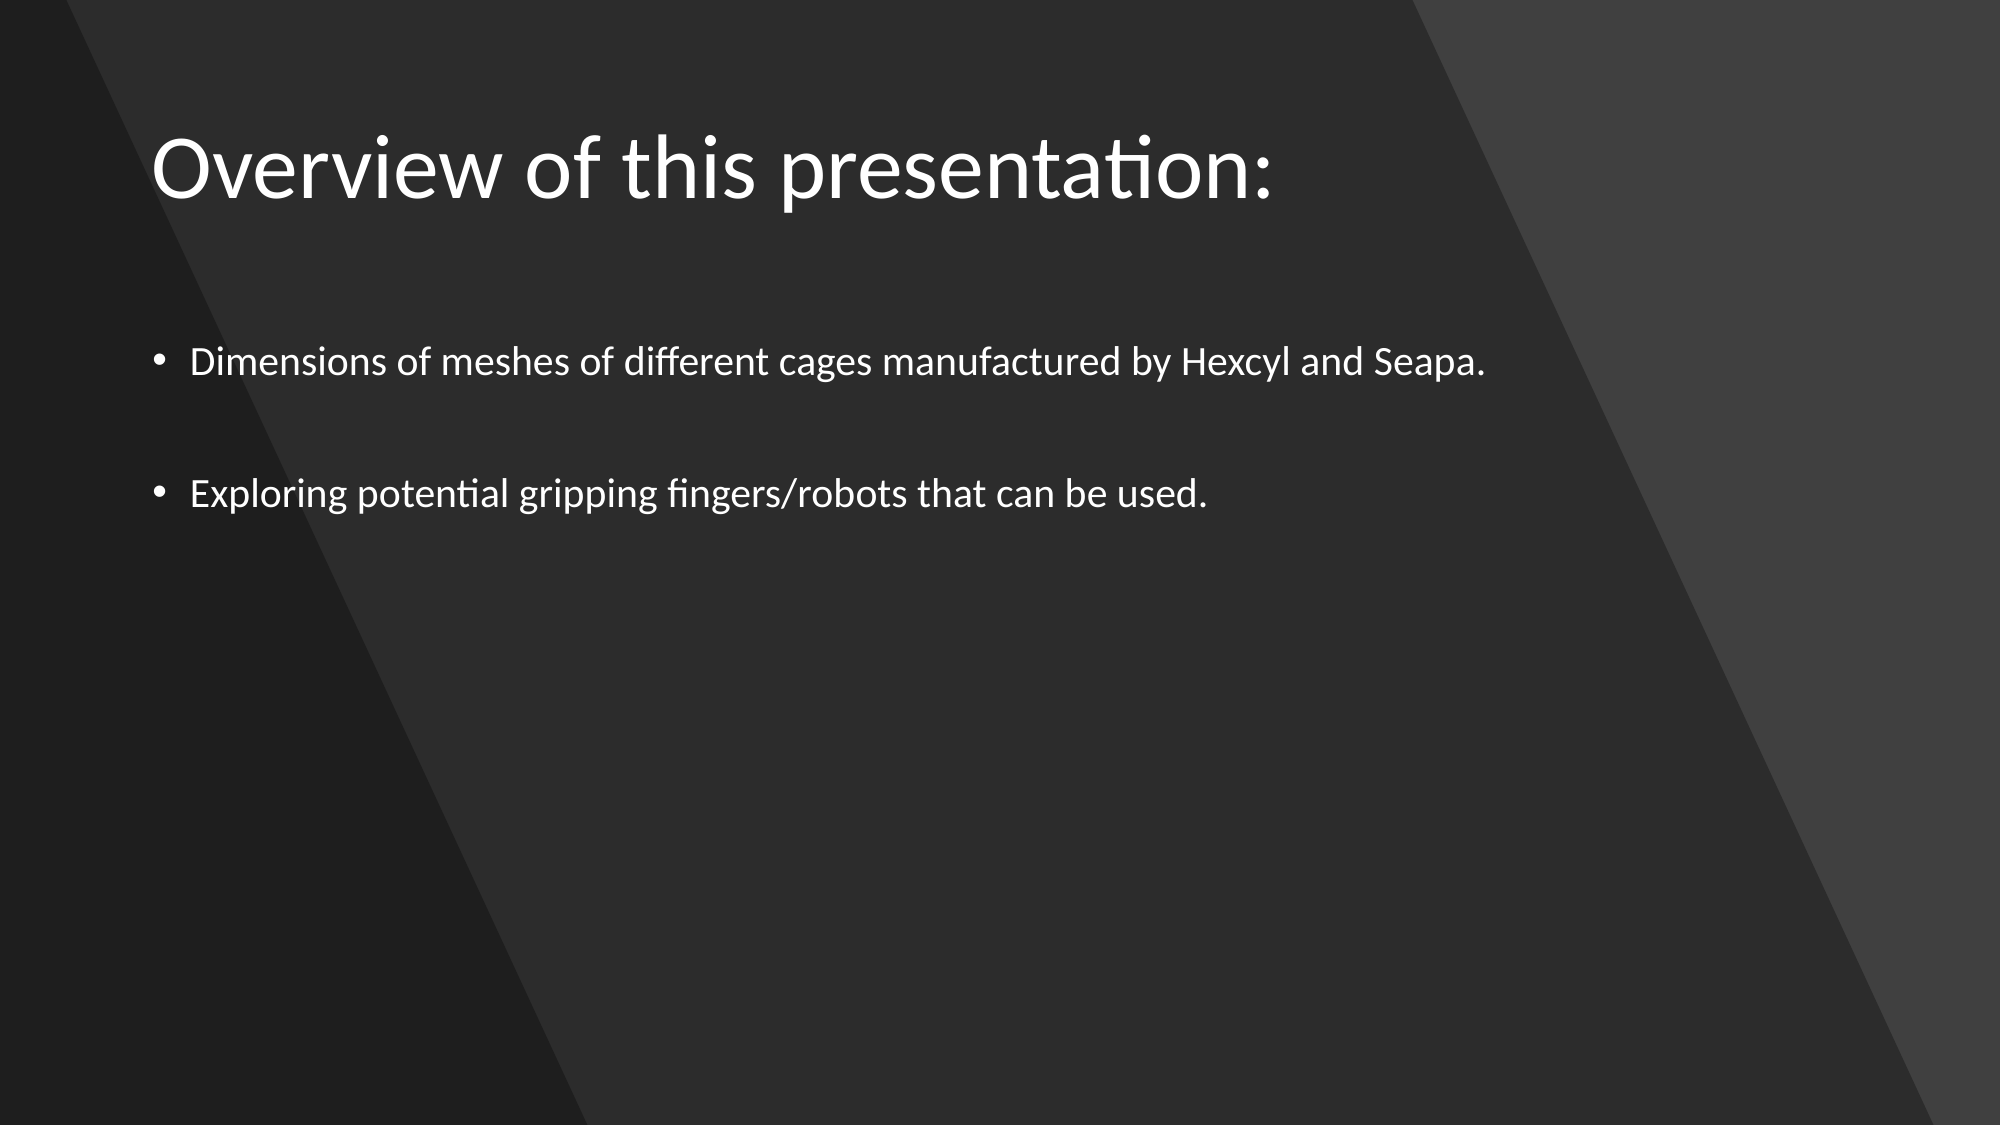

# Overview of this presentation:
Dimensions of meshes of different cages manufactured by Hexcyl and Seapa.

Exploring potential gripping fingers/robots that can be used.